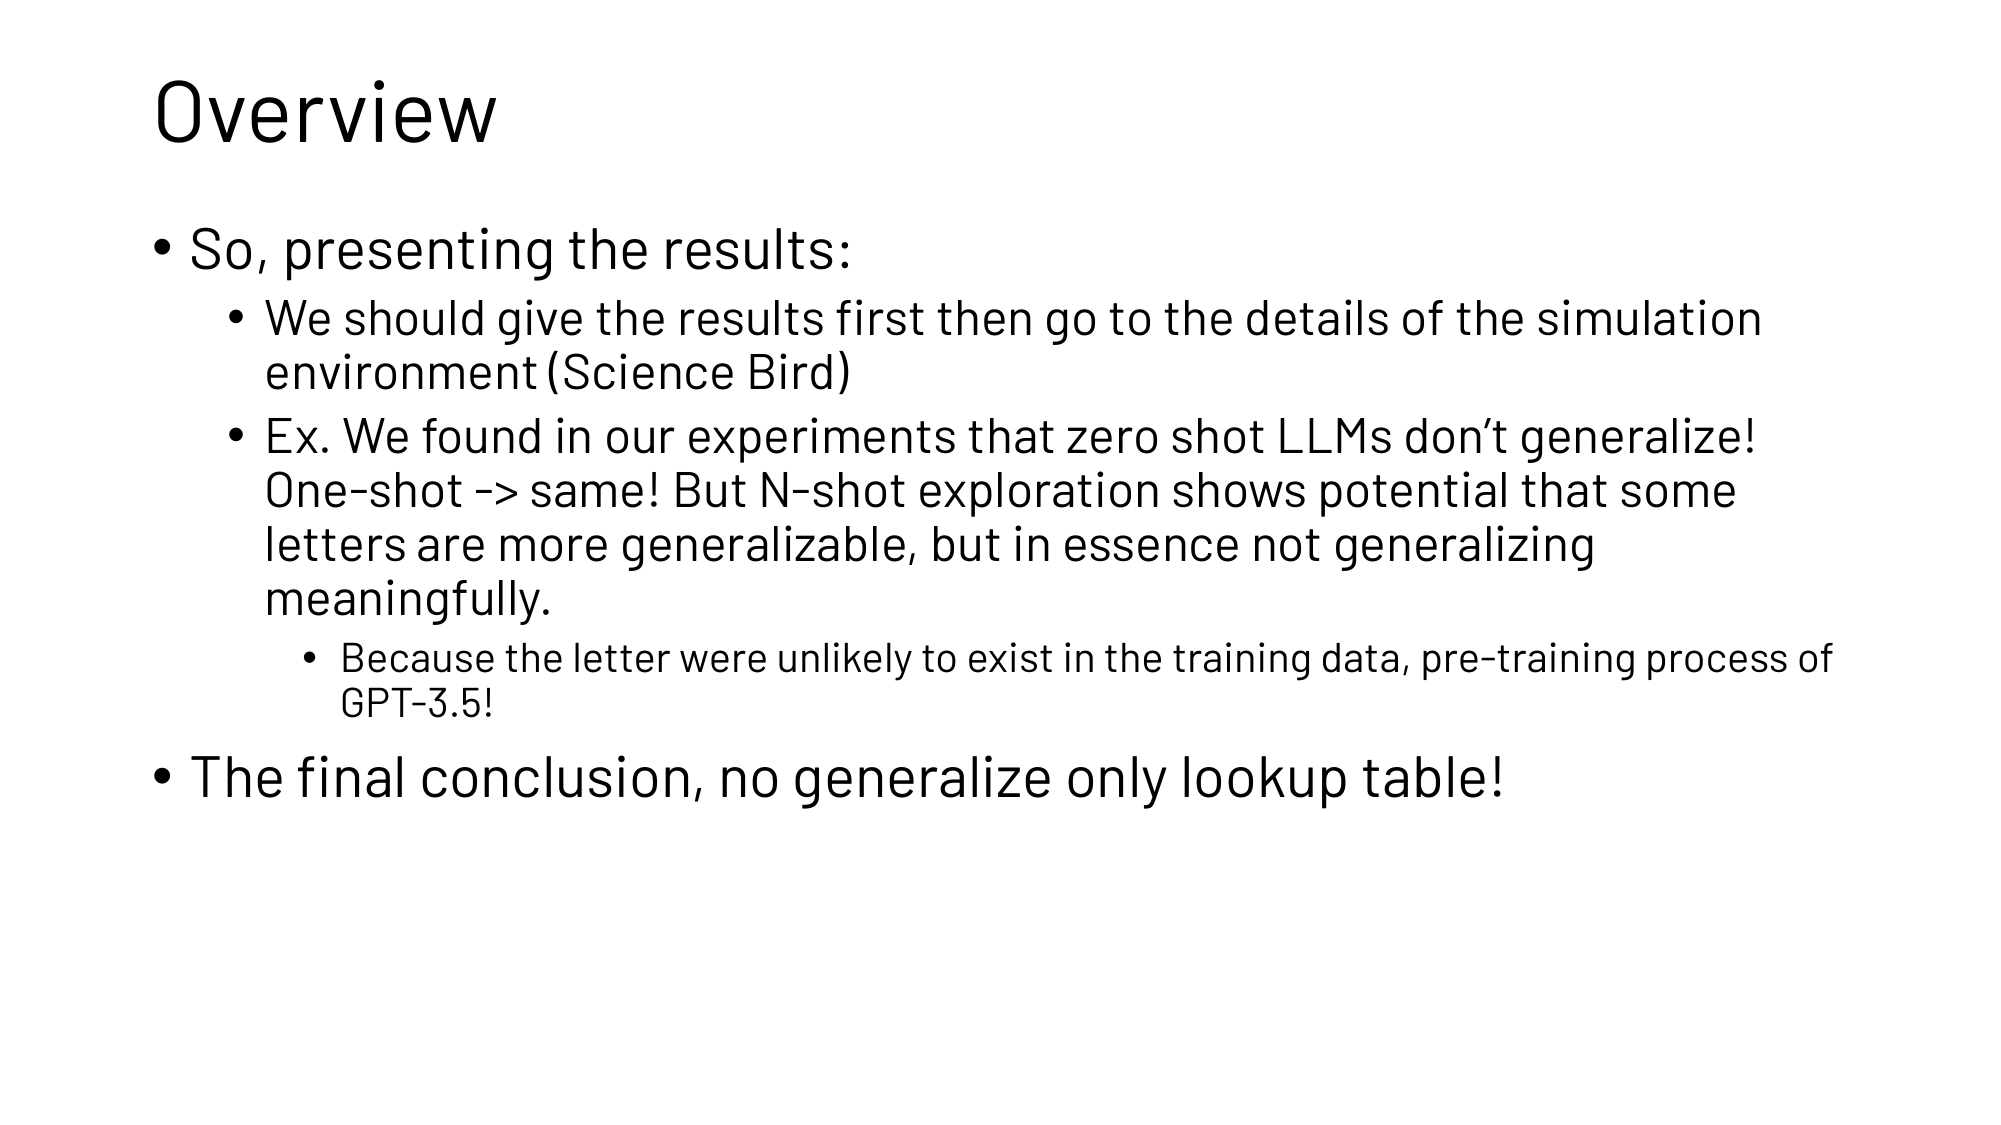

# Overview
So, presenting the results:
We should give the results first then go to the details of the simulation environment (Science Bird)
Ex. We found in our experiments that zero shot LLMs don’t generalize! One-shot -> same! But N-shot exploration shows potential that some letters are more generalizable, but in essence not generalizing meaningfully.
Because the letter were unlikely to exist in the training data, pre-training process of GPT-3.5!
The final conclusion, no generalize only lookup table!